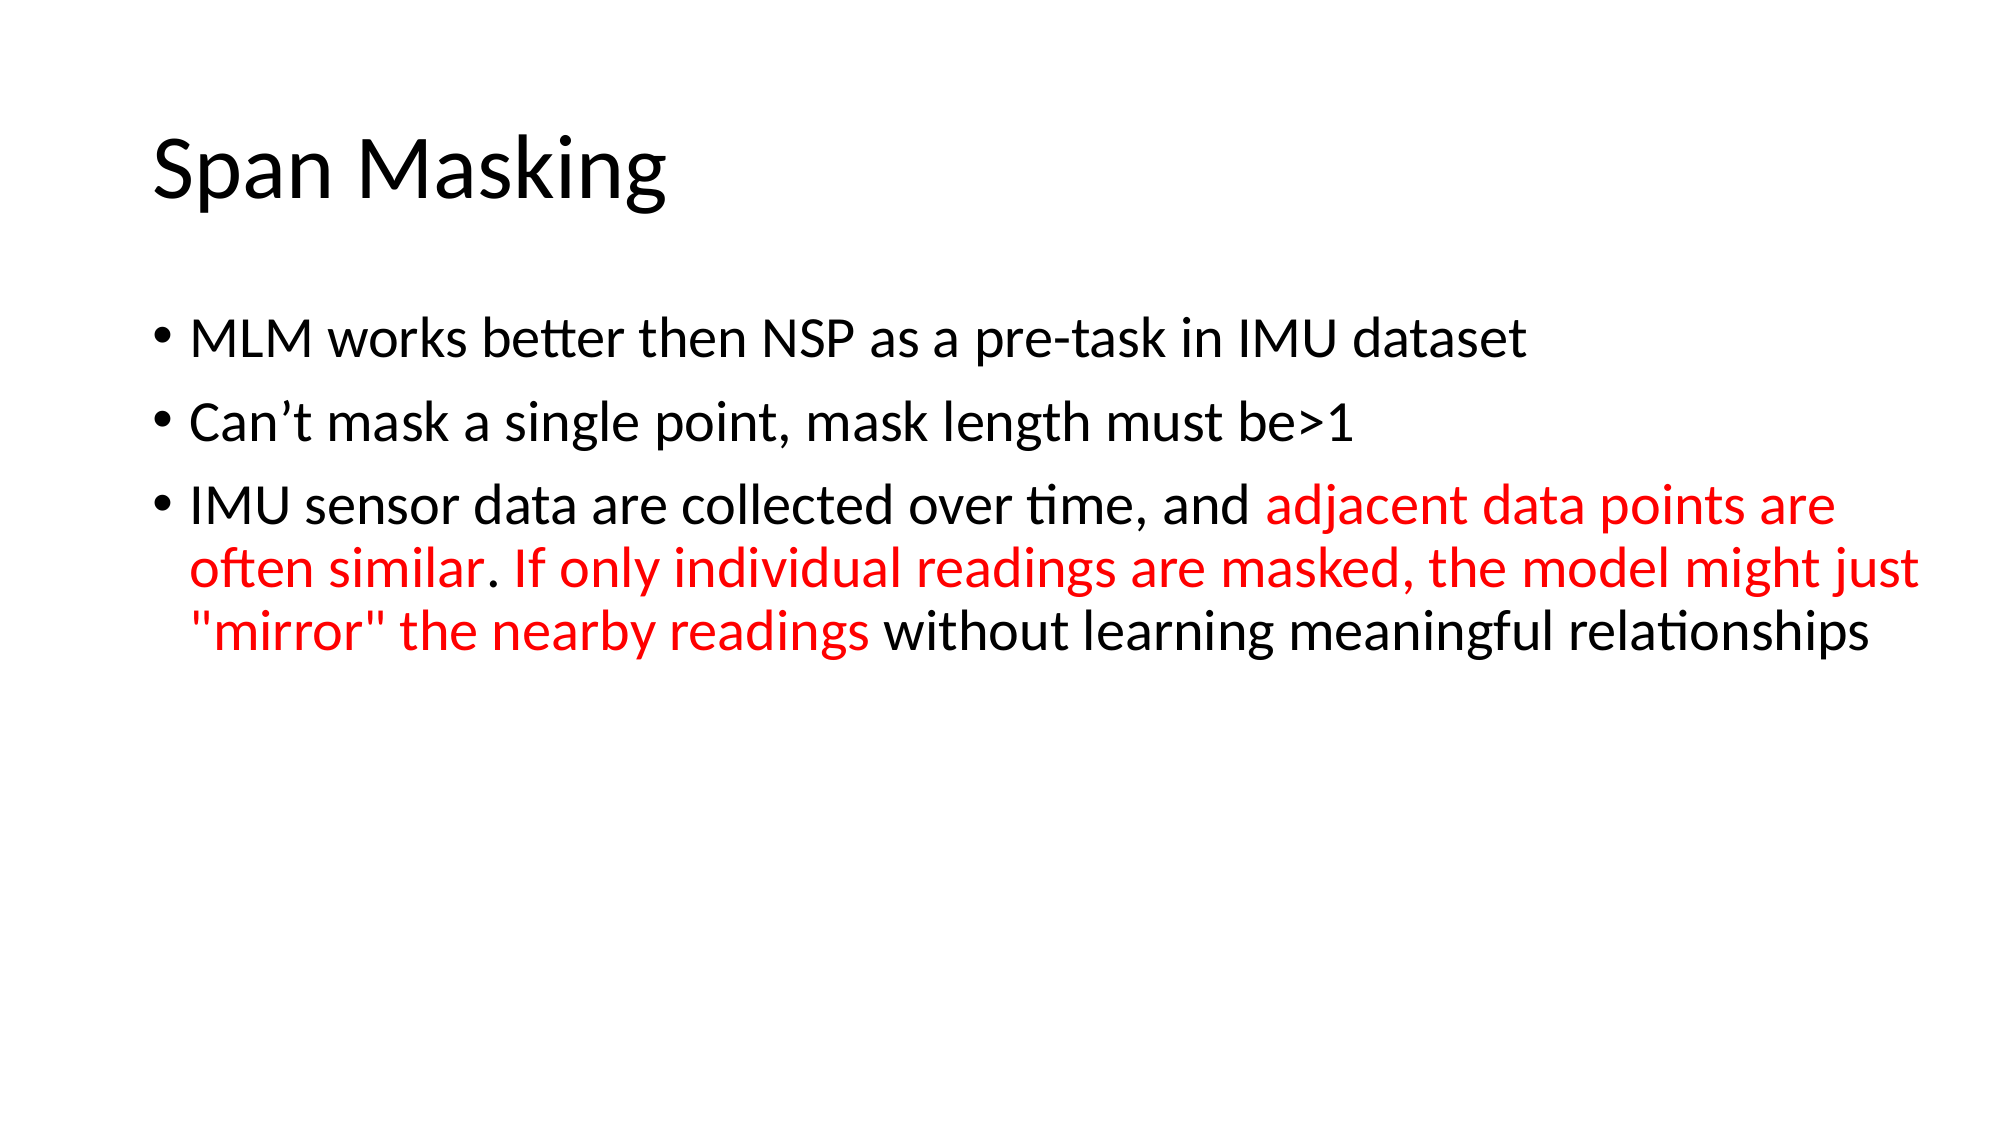

# Span Masking
MLM works better then NSP as a pre-task in IMU dataset
Can’t mask a single point, mask length must be>1
IMU sensor data are collected over time, and adjacent data points are often similar. If only individual readings are masked, the model might just "mirror" the nearby readings without learning meaningful relationships